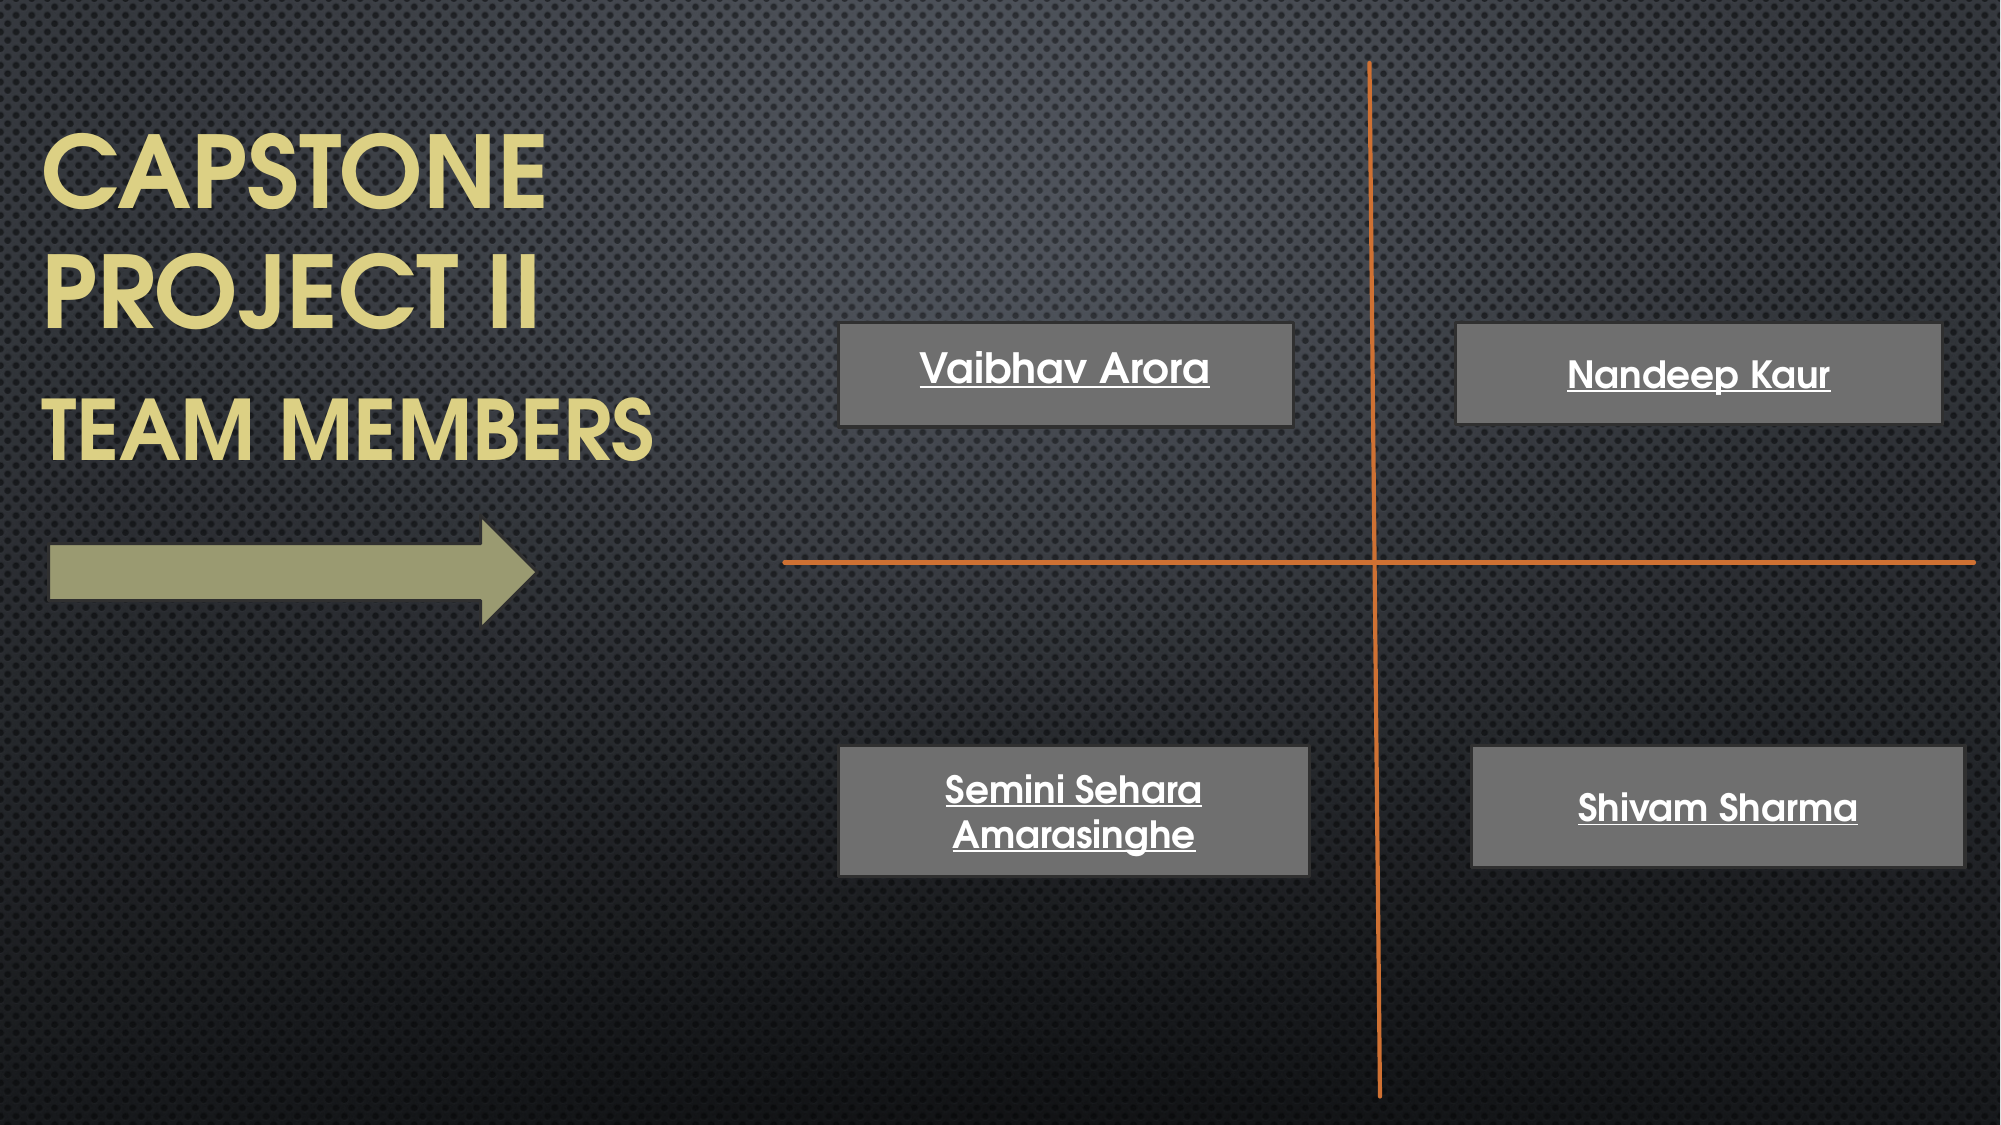

Capstone Project II
Team Members

Nandeep Kaur
Vaibhav Arora

Semini Sehara Amarasinghe
Shivam Sharma